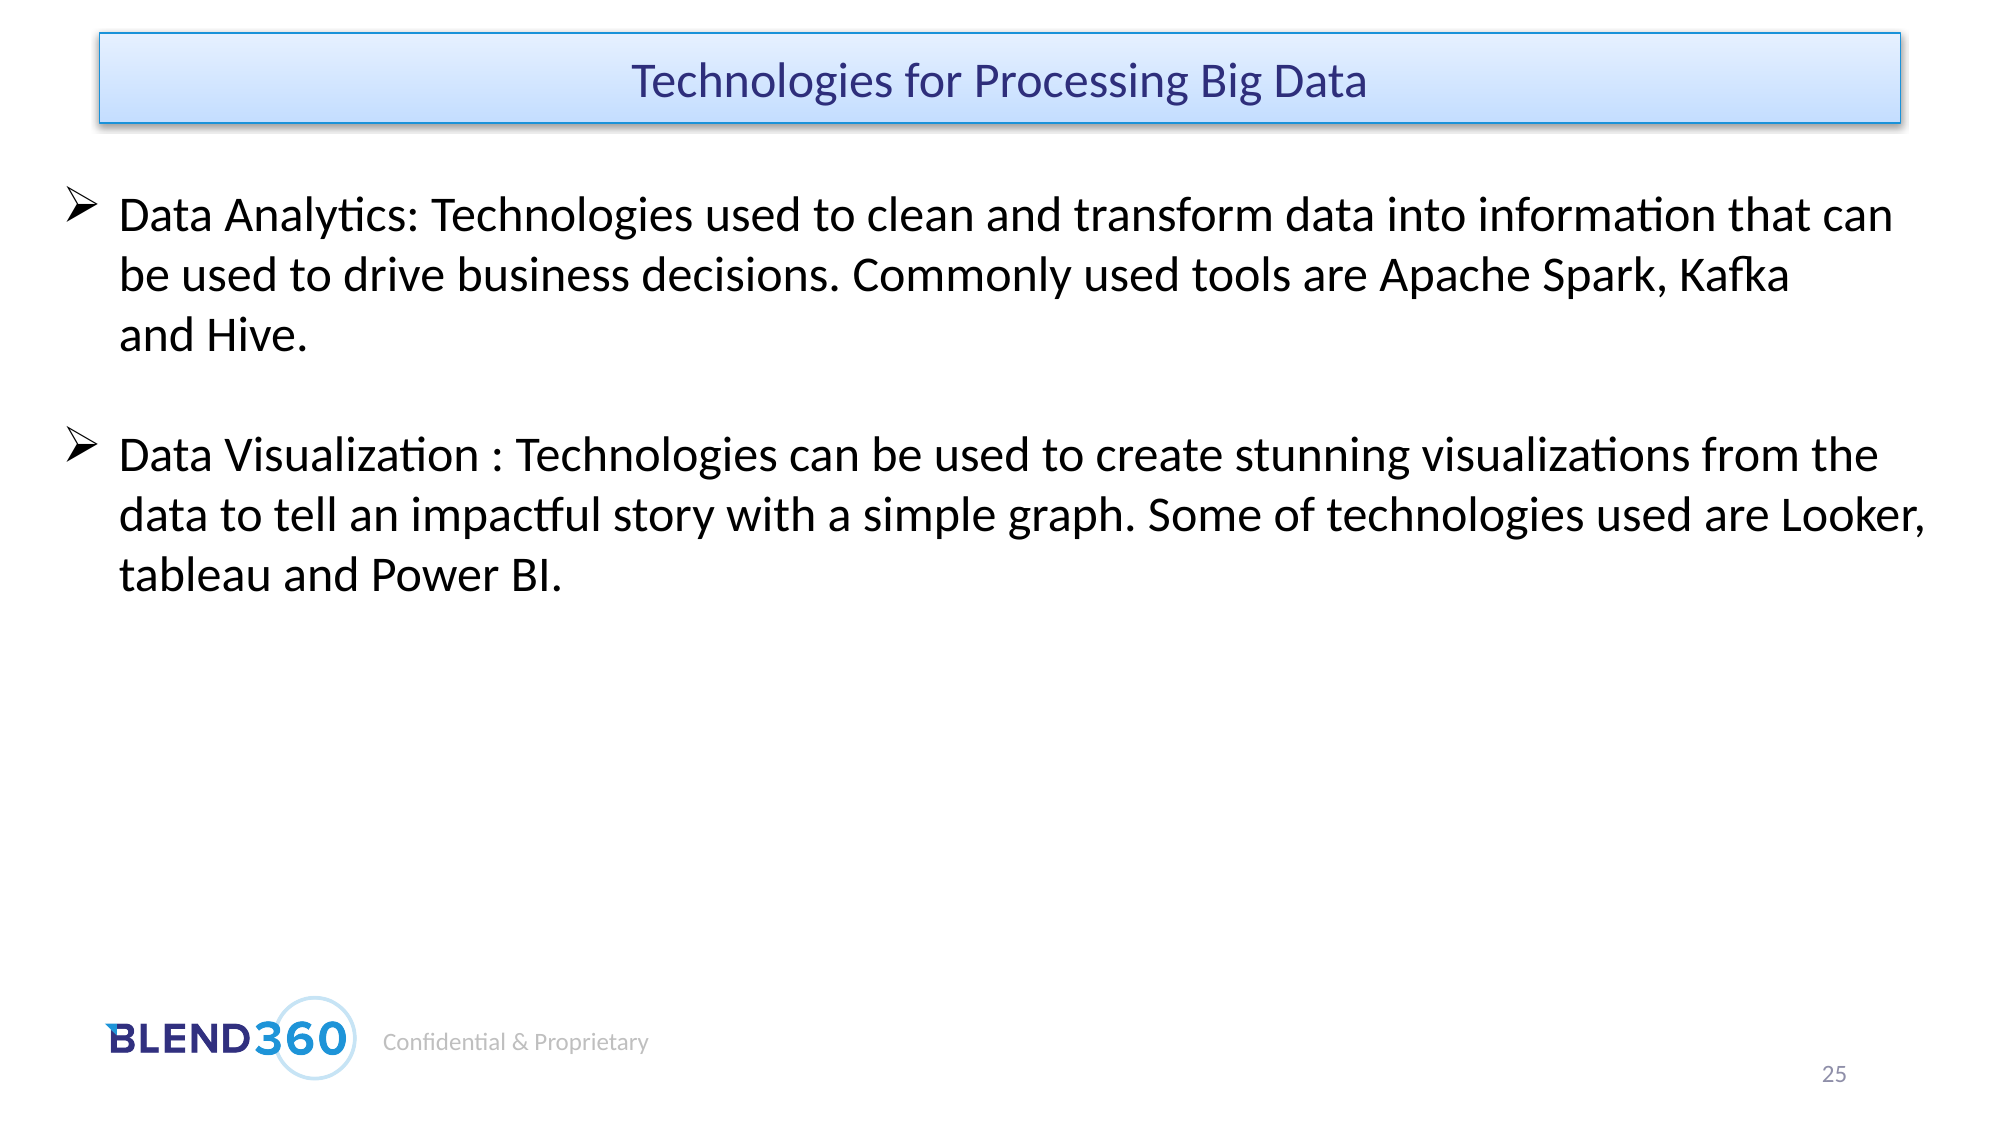

Technologies for Processing Big Data
Data Analytics: Technologies used to clean and transform data into information that can be used to drive business decisions. Commonly used tools are Apache Spark, Kafka and Hive.

Data Visualization : Technologies can be used to create stunning visualizations from the data to tell an impactful story with a simple graph. Some of technologies used are Looker, tableau and Power BI.

25